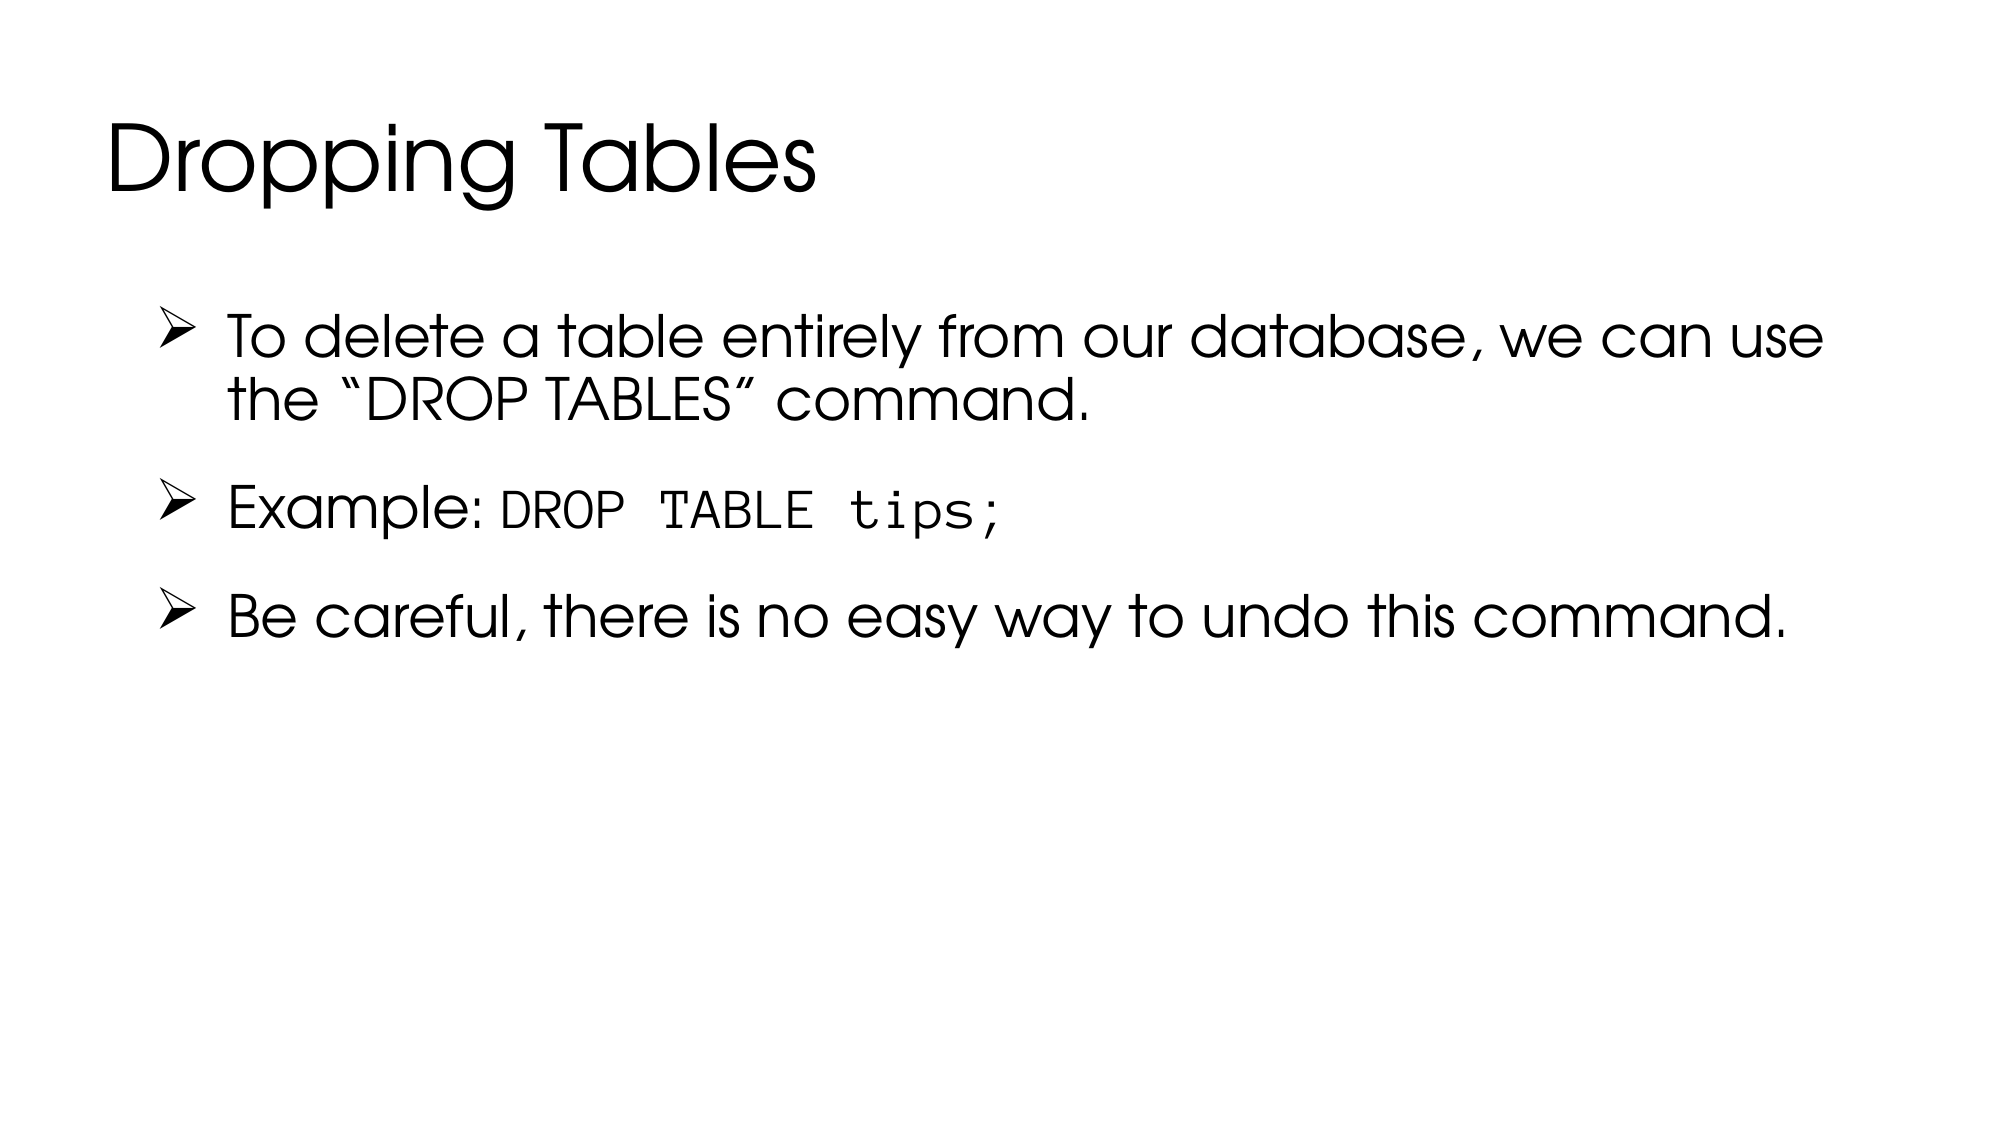

# Dropping Tables
To delete a table entirely from our database, we can use the “DROP TABLES” command.
Example: DROP TABLE tips;
Be careful, there is no easy way to undo this command.